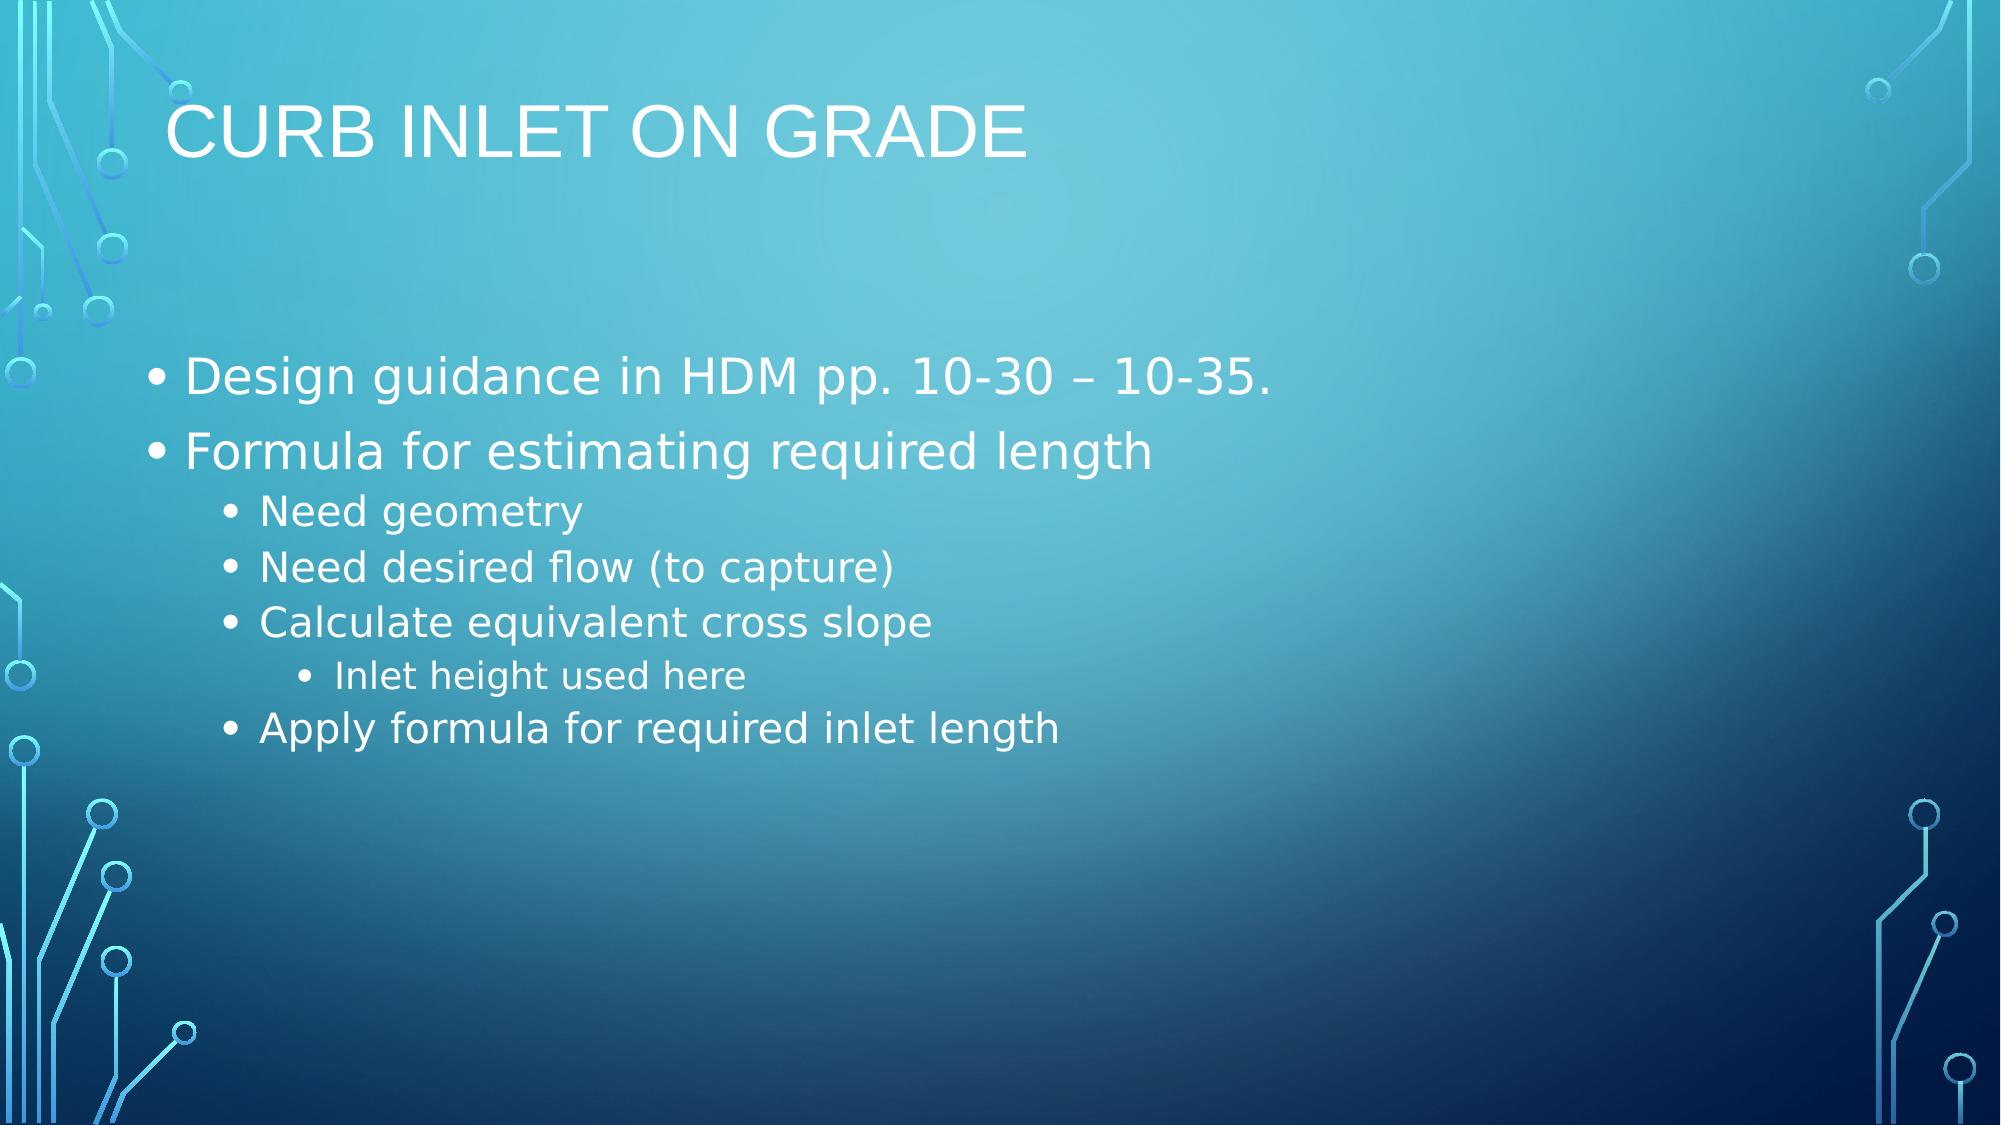

# Curb Inlet on Grade
Design guidance in HDM pp. 10-30 – 10-35.
Formula for estimating required length
Need geometry
Need desired flow (to capture)
Calculate equivalent cross slope
Inlet height used here
Apply formula for required inlet length